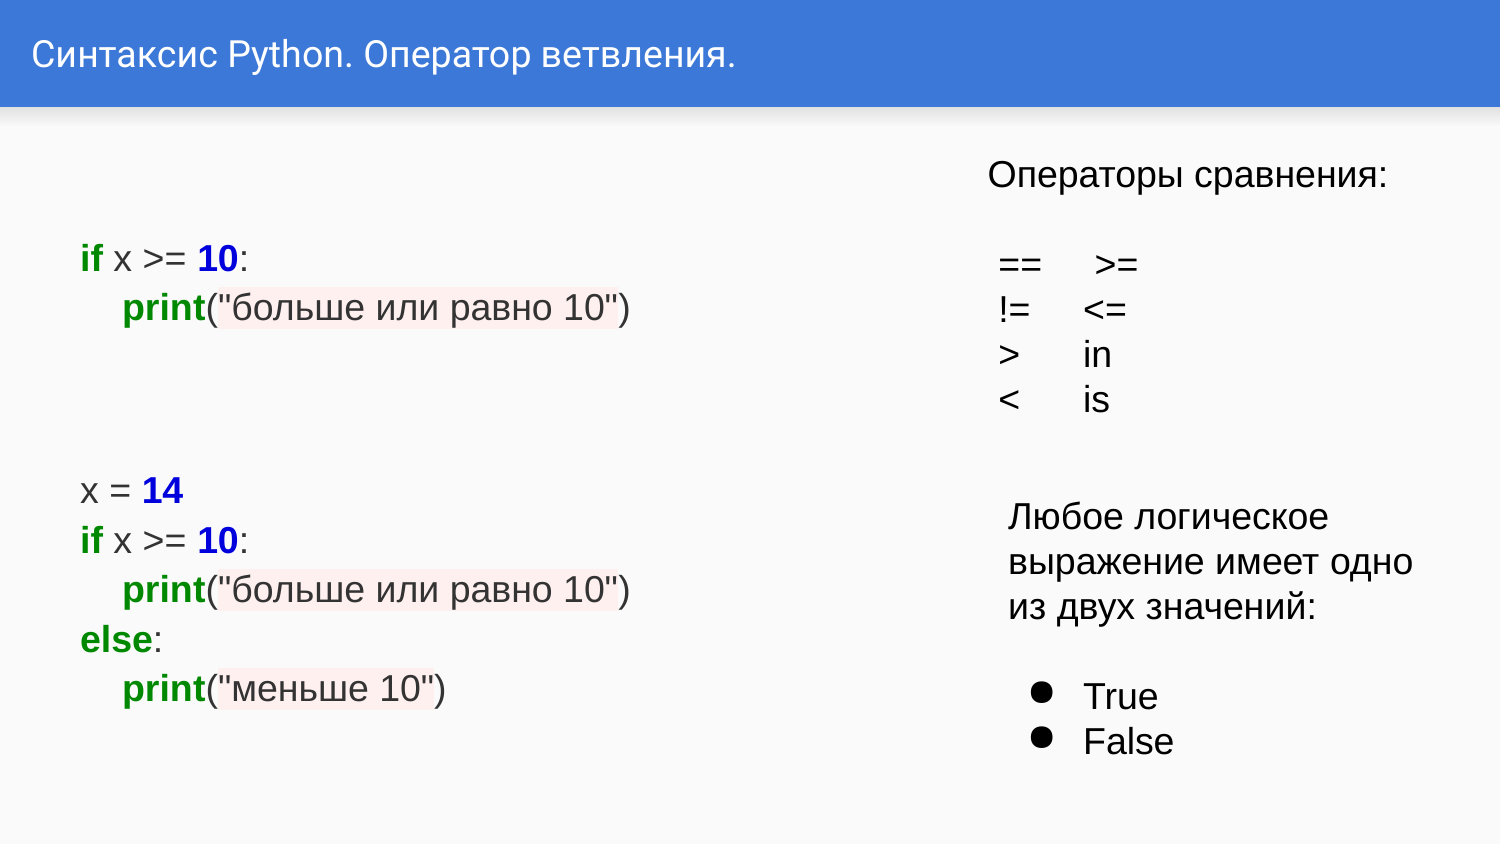

# Синтаксис Python. Оператор ветвления.
Операторы сравнения:

 ==     >=
 !=     <=
 >      in
 <      is

if x >= 10:
    print("больше или равно 10")
x = 14
if x >= 10:
    print("больше или равно 10")
else:
    print("меньше 10")
Любое логическое выражение имеет одно из двух значений:

True
False